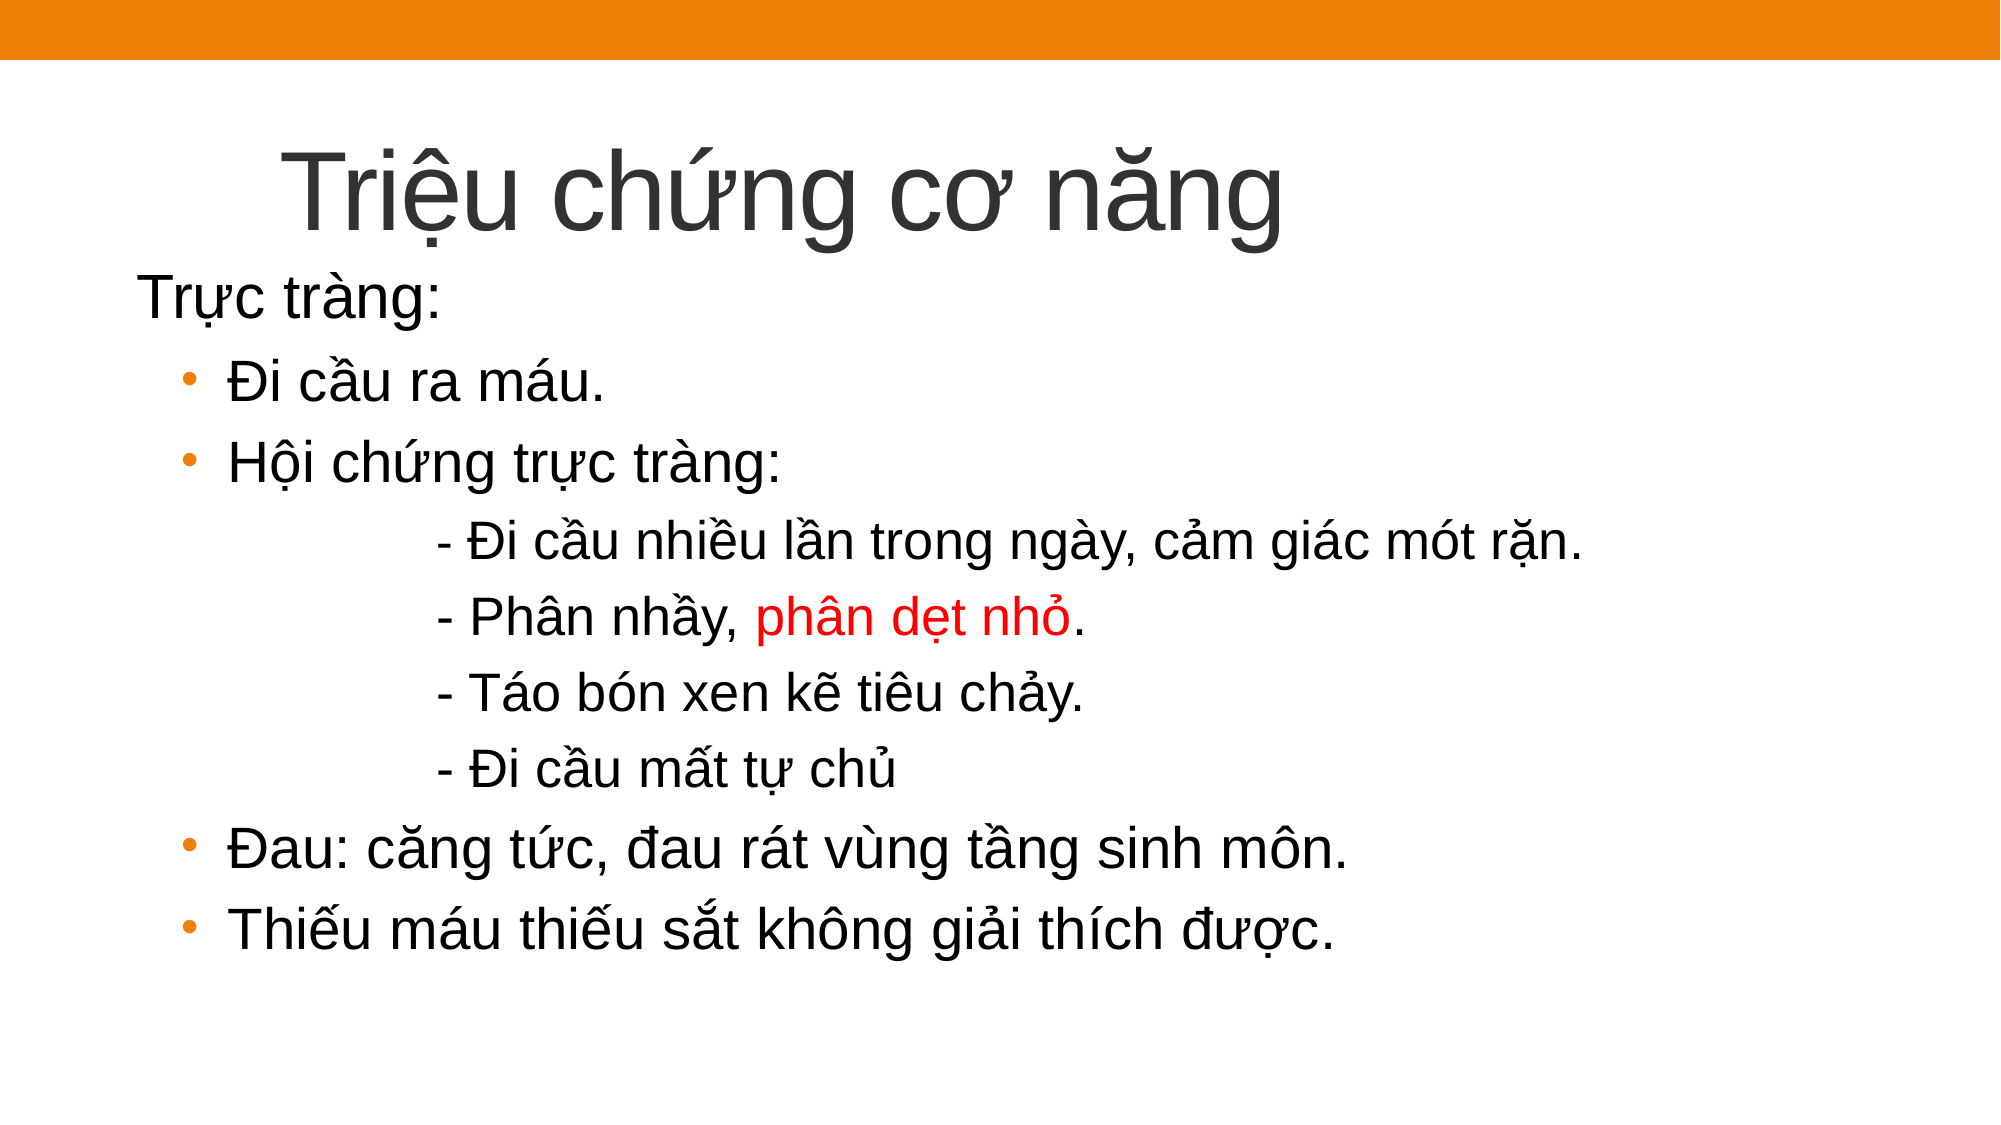

# Triệu chứng cơ năng
Trực tràng:
 Đi cầu ra máu.
 Hội chứng trực tràng:
		- Đi cầu nhiều lần trong ngày, cảm giác mót rặn.
		- Phân nhầy, phân dẹt nhỏ.
		- Táo bón xen kẽ tiêu chảy.
		- Đi cầu mất tự chủ
 Đau: căng tức, đau rát vùng tầng sinh môn.
 Thiếu máu thiếu sắt không giải thích được.